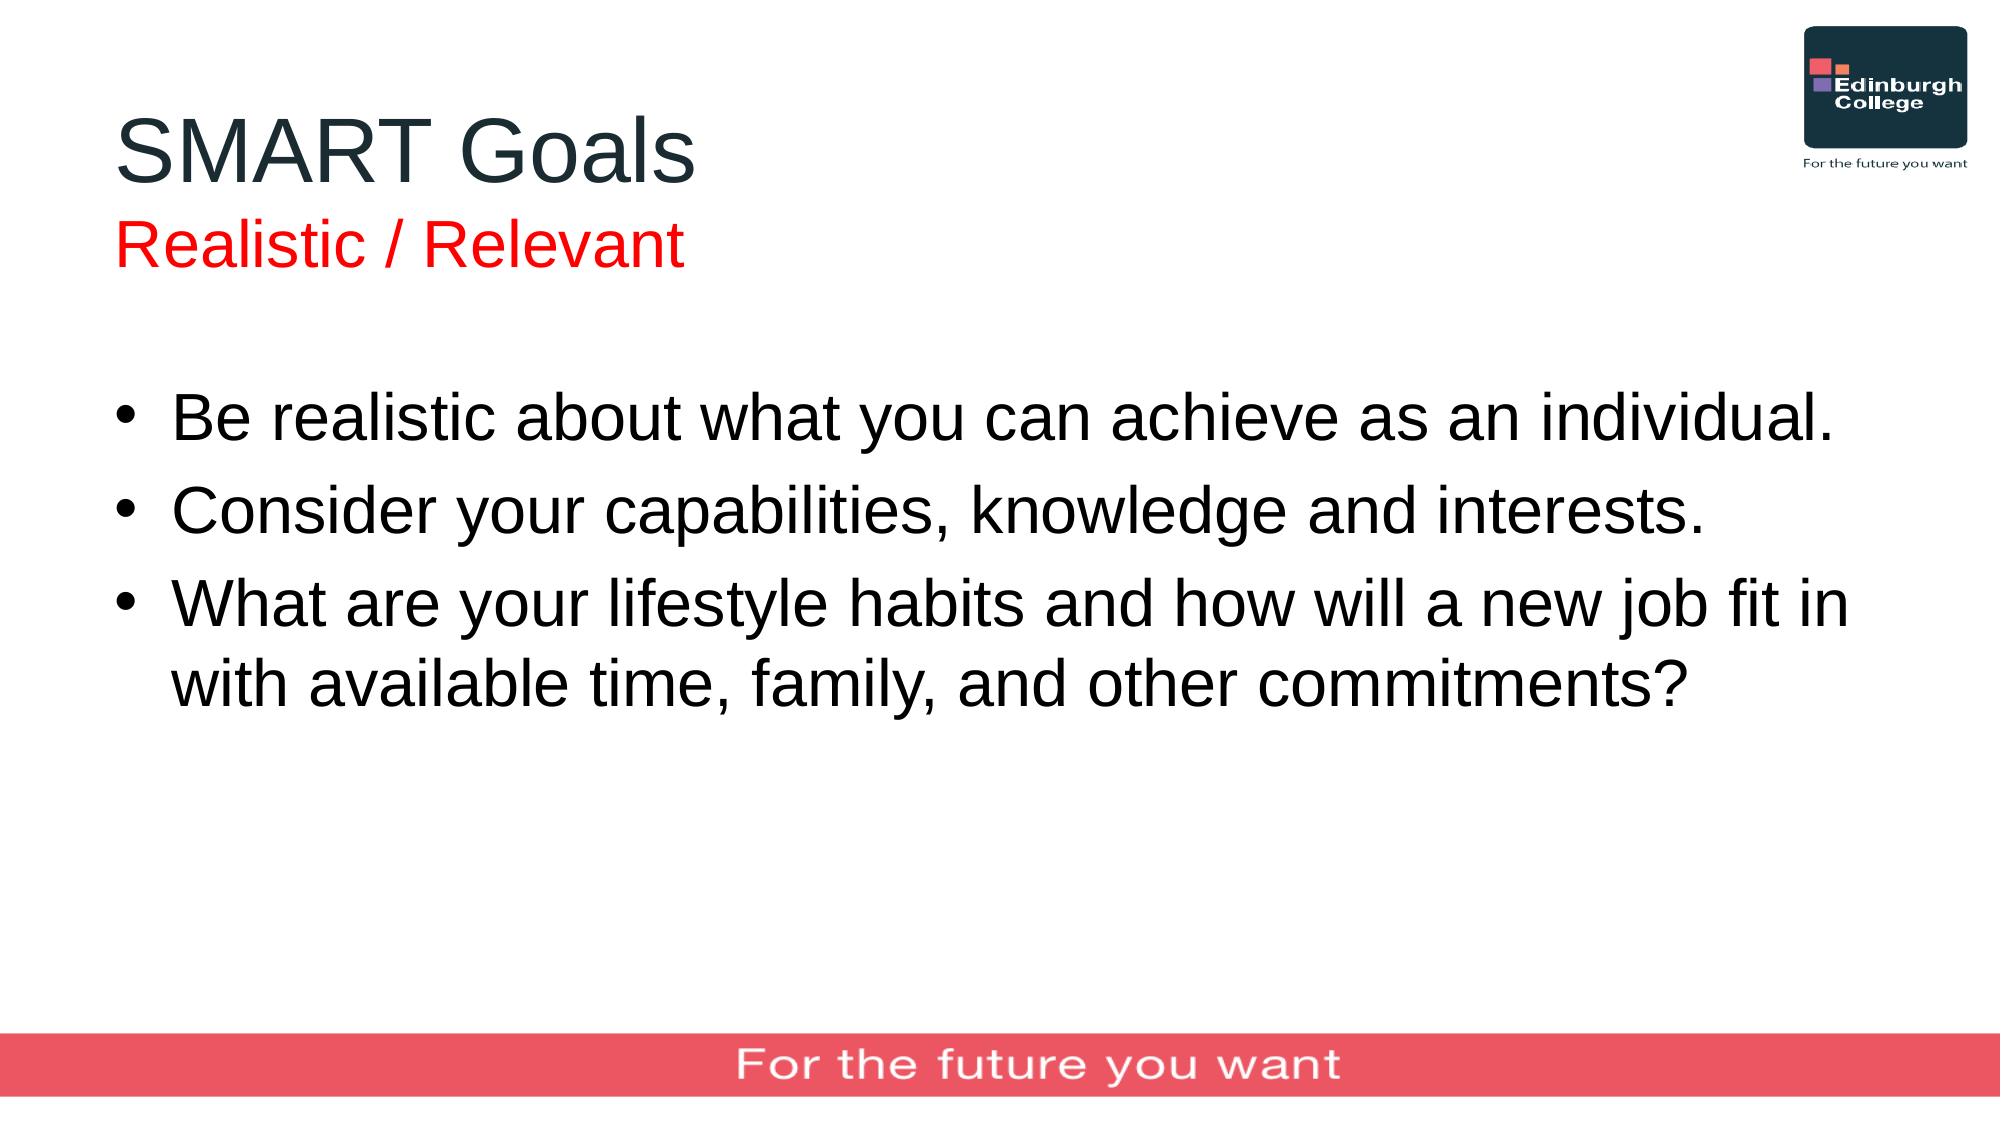

# SMART Goals Realistic / Relevant
Be realistic about what you can achieve as an individual.
Consider your capabilities, knowledge and interests.
What are your lifestyle habits and how will a new job fit in with available time, family, and other commitments?